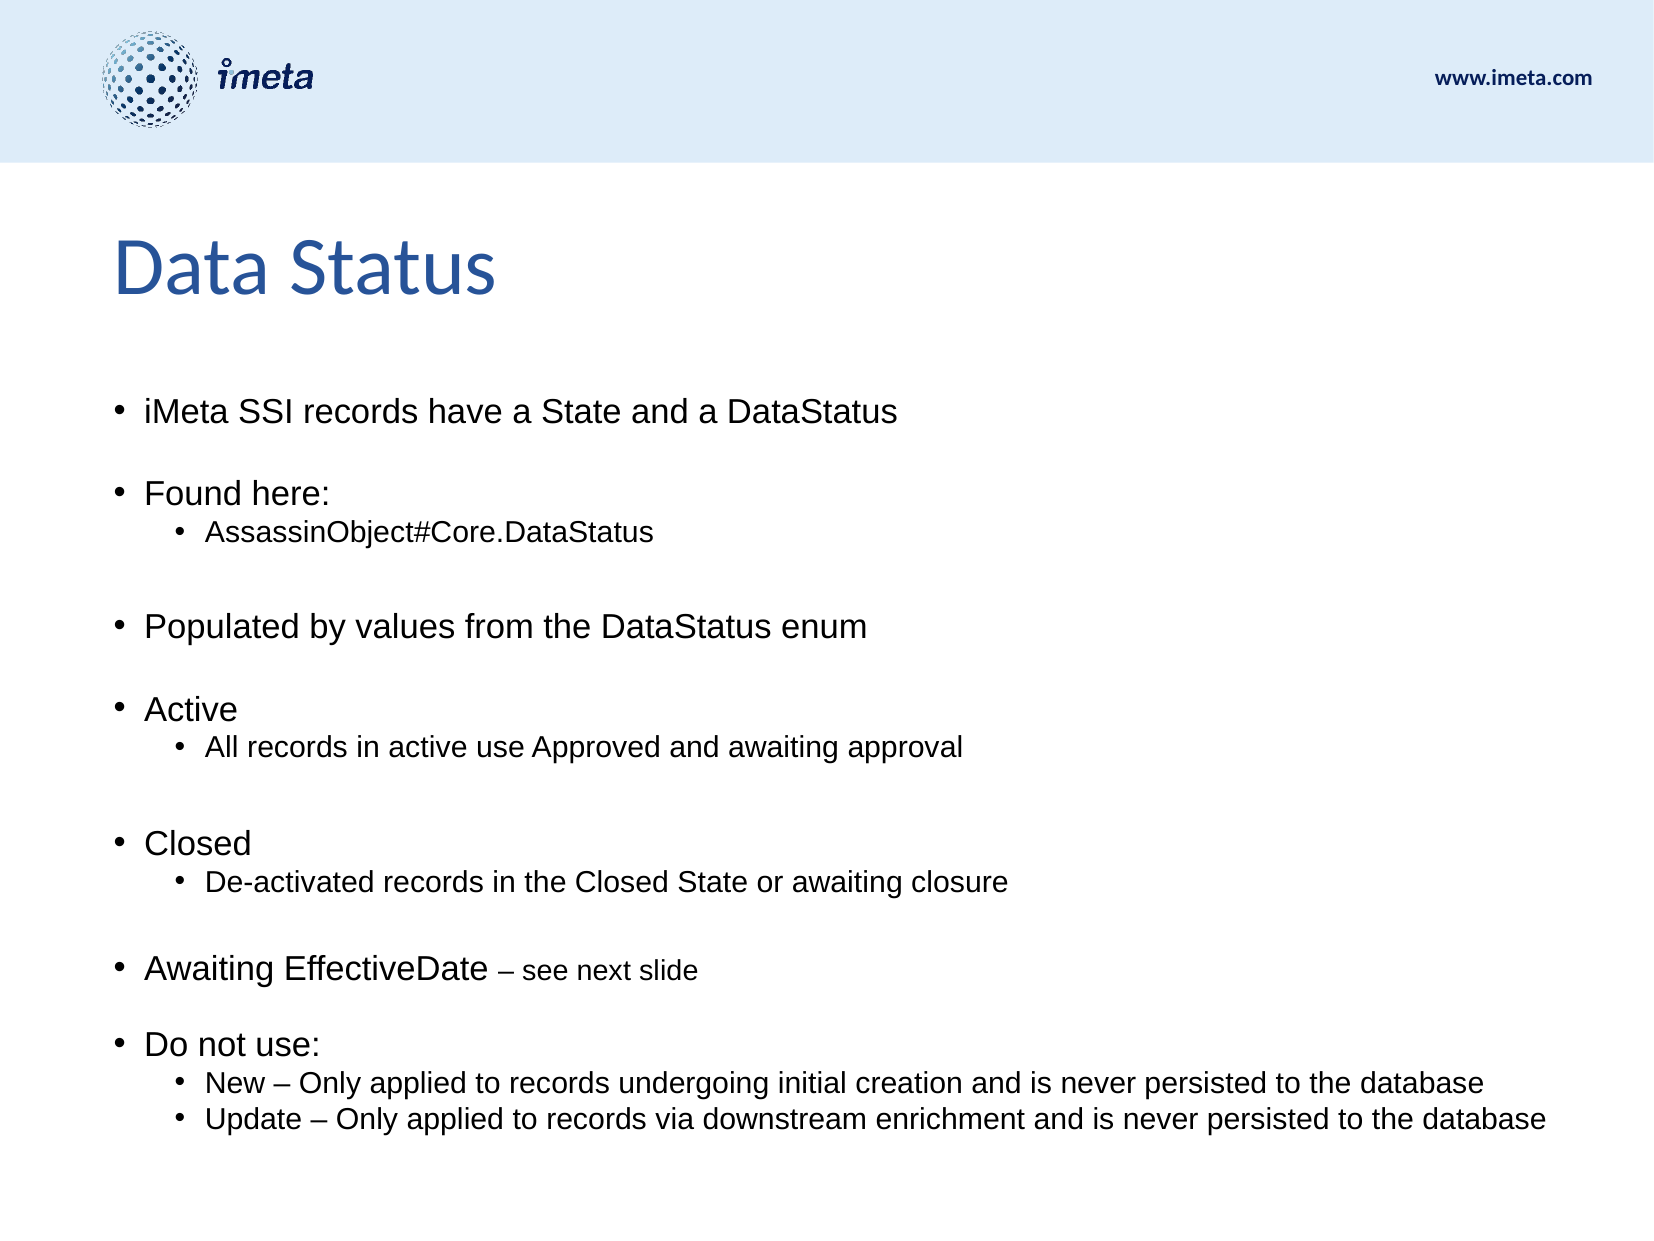

# Data Status
iMeta SSI records have a State and a DataStatus

Found here:
AssassinObject#Core.DataStatus

Populated by values from the DataStatus enum

Active
All records in active use Approved and awaiting approval

Closed
De-activated records in the Closed State or awaiting closure

Awaiting EffectiveDate – see next slide

Do not use:
New – Only applied to records undergoing initial creation and is never persisted to the database
Update – Only applied to records via downstream enrichment and is never persisted to the database